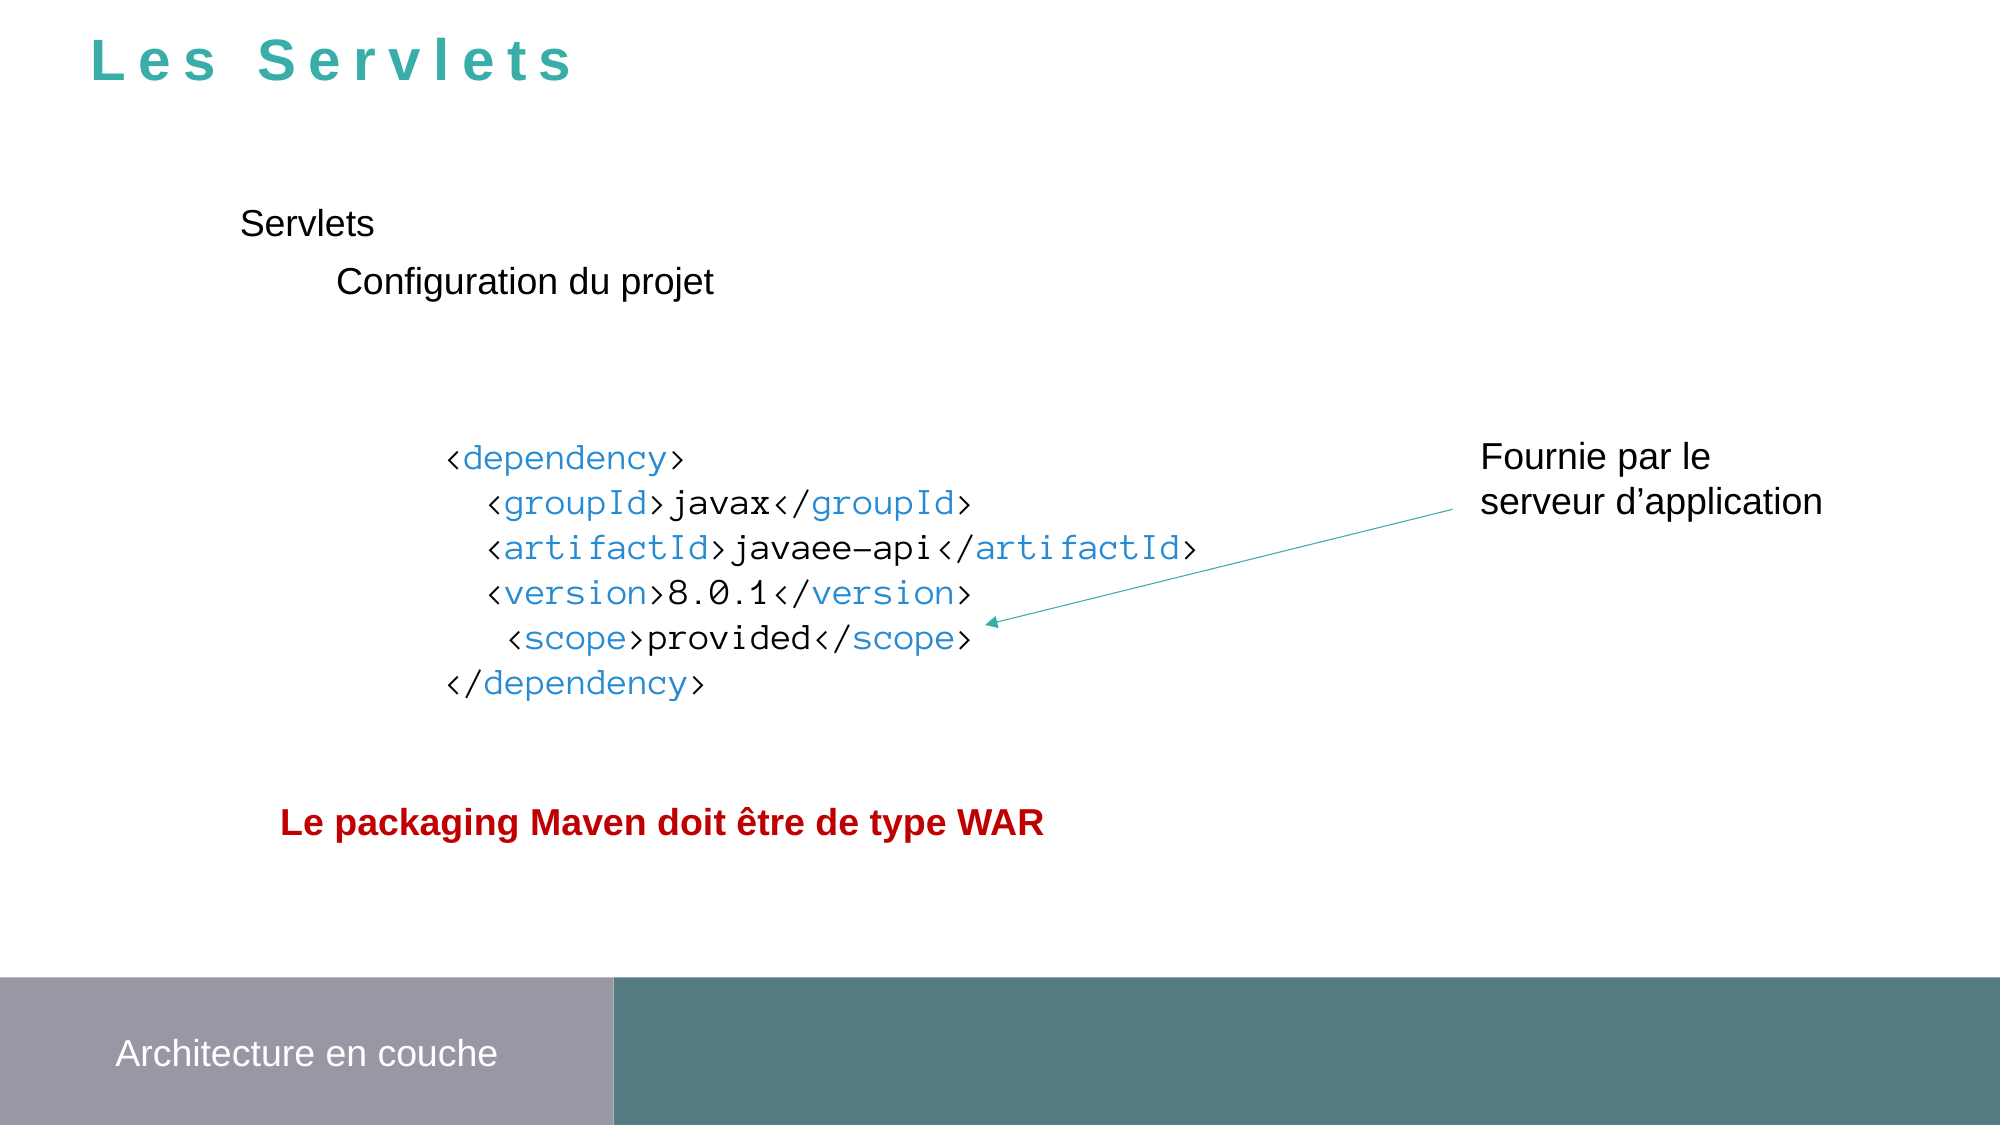

Les Servlets

Servlets
Configuration du projet
<dependency>
  <groupId>javax</groupId>
  <artifactId>javaee-api</artifactId>
  <version>8.0.1</version>
   <scope>provided</scope>
</dependency>
Fournie par le serveur d’application
Le packaging Maven doit être de type WAR
Architecture en couche